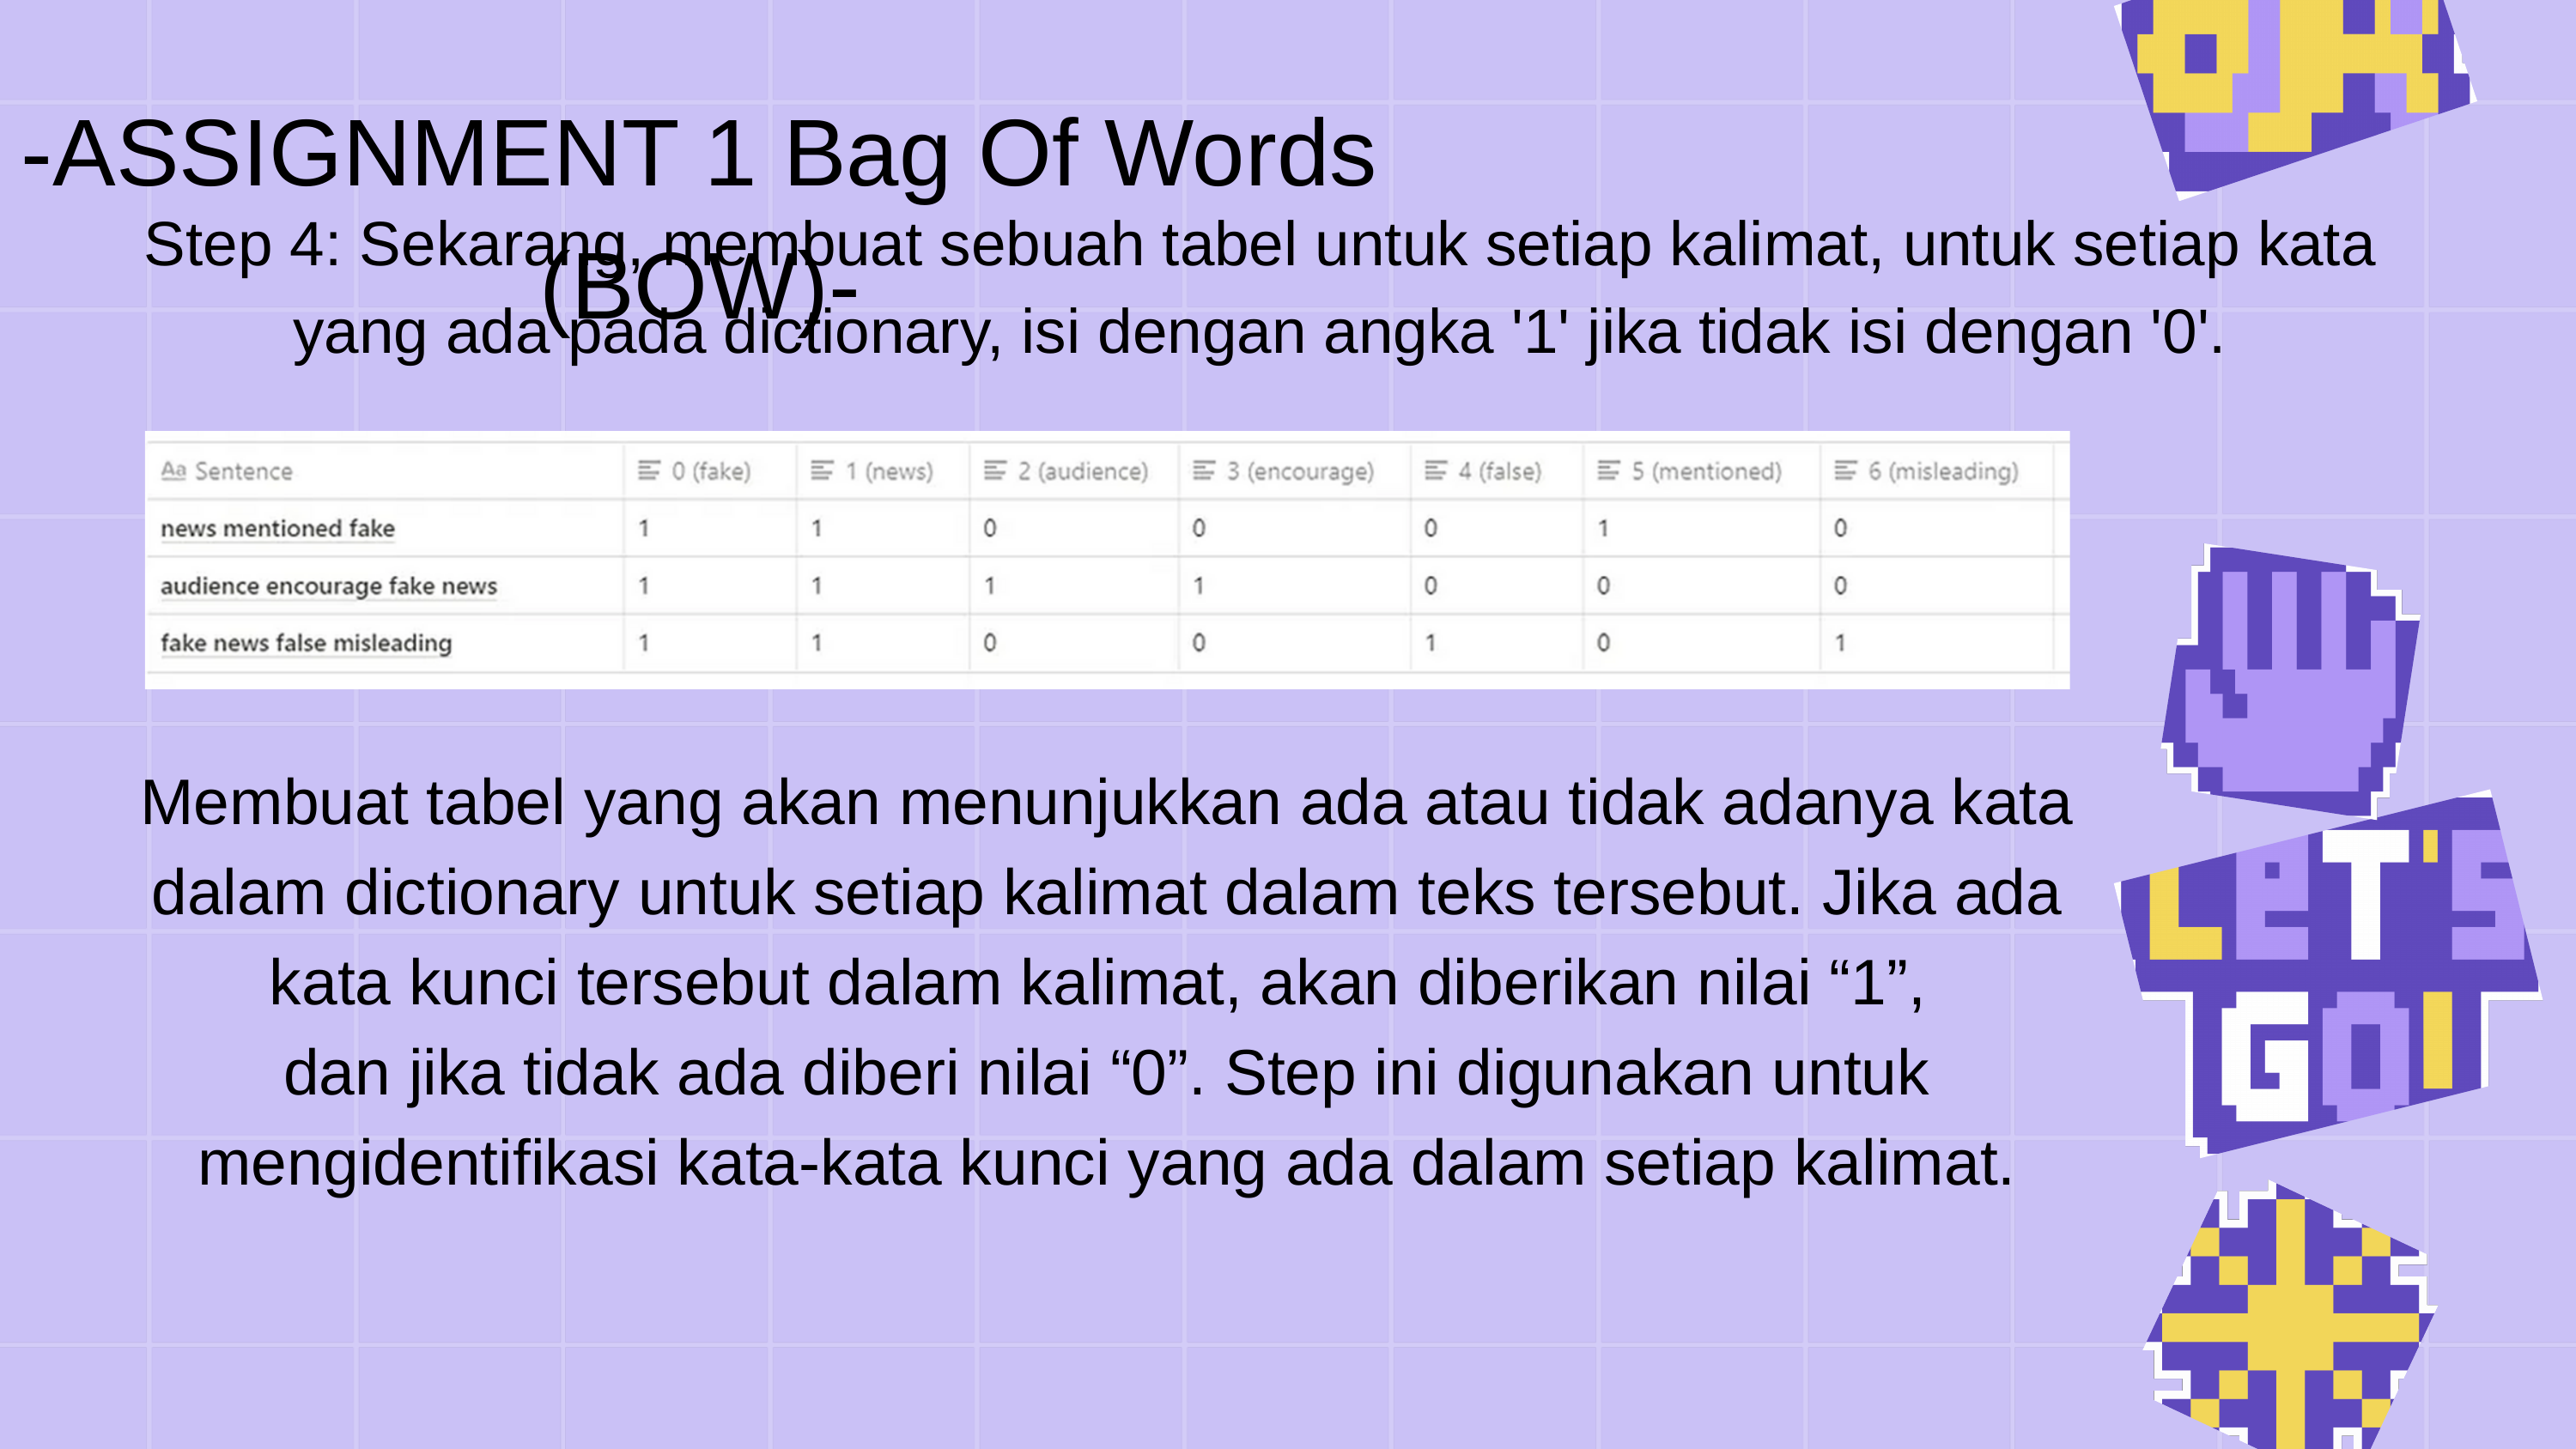

-ASSIGNMENT 1 Bag Of Words (BOW)-
Step 4: Sekarang, membuat sebuah tabel untuk setiap kalimat, untuk setiap kata yang ada pada dictionary, isi dengan angka '1' jika tidak isi dengan '0'.

Membuat tabel yang akan menunjukkan ada atau tidak adanya kata dalam dictionary untuk setiap kalimat dalam teks tersebut. Jika ada kata kunci tersebut dalam kalimat, akan diberikan nilai “1”,
dan jika tidak ada diberi nilai “0”. Step ini digunakan untuk mengidentifikasi kata-kata kunci yang ada dalam setiap kalimat.